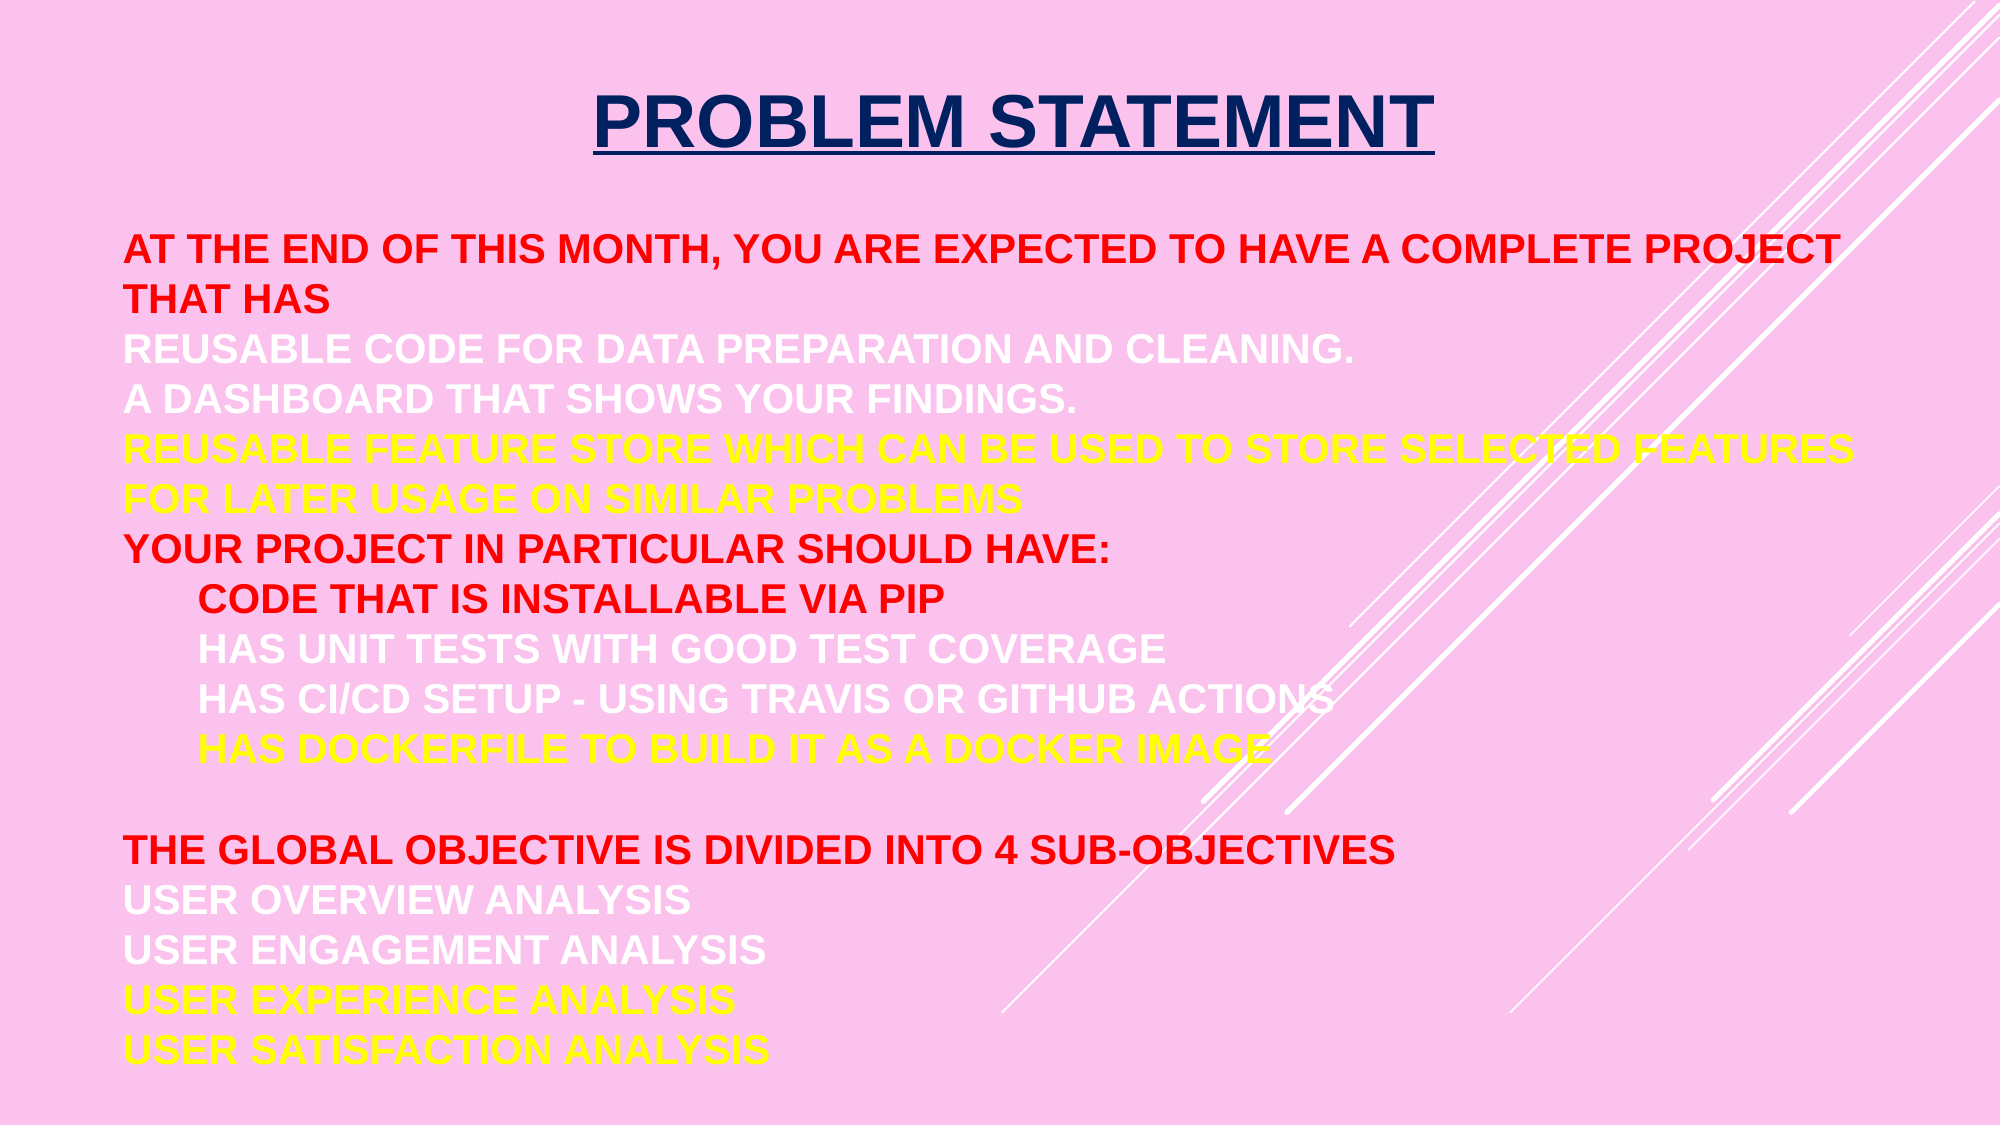

PROBLEM STATEMENT

AT THE END OF THIS MONTH, YOU ARE EXPECTED TO HAVE A COMPLETE PROJECT THAT HAS
REUSABLE CODE FOR DATA PREPARATION AND CLEANING.
A DASHBOARD THAT SHOWS YOUR FINDINGS.
REUSABLE FEATURE STORE WHICH CAN BE USED TO STORE SELECTED FEATURES FOR LATER USAGE ON SIMILAR PROBLEMS
YOUR PROJECT IN PARTICULAR SHOULD HAVE:
CODE THAT IS INSTALLABLE VIA PIP
HAS UNIT TESTS WITH GOOD TEST COVERAGE
HAS CI/CD SETUP - USING TRAVIS OR GITHUB ACTIONS
HAS DOCKERFILE TO BUILD IT AS A DOCKER IMAGE
THE GLOBAL OBJECTIVE IS DIVIDED INTO 4 SUB-OBJECTIVES
USER OVERVIEW ANALYSIS
USER ENGAGEMENT ANALYSIS
USER EXPERIENCE ANALYSIS
USER SATISFACTION ANALYSIS